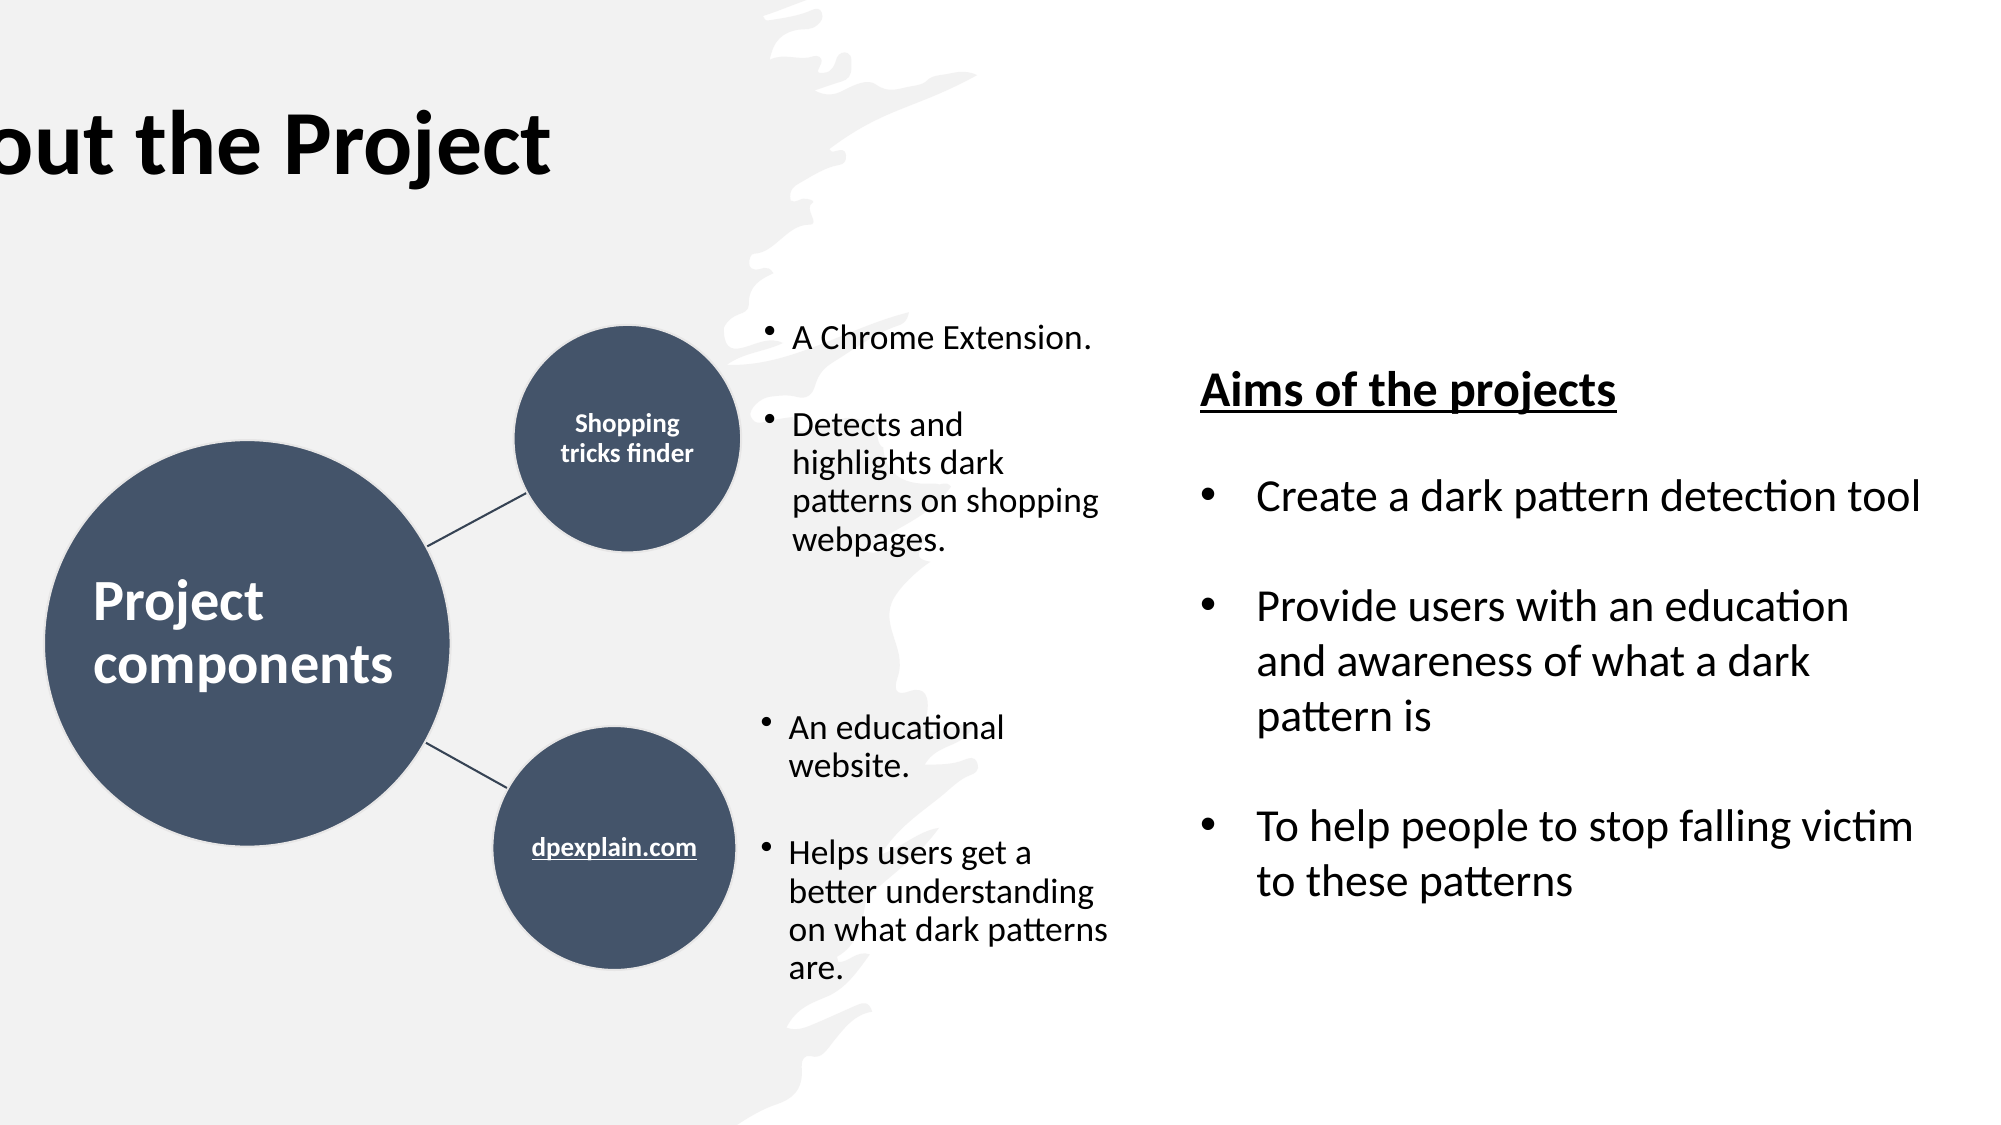

# About the Project
Shopping tricks finder
A Chrome Extension.

Detects and highlights dark patterns on shopping webpages.
dpexplain.com
An educational website.

Helps users get a better understanding on what dark patterns are.
Aims of the projects

Create a dark pattern detection tool

Provide users with an education and awareness of what a dark pattern is

To help people to stop falling victim to these patterns

Project components